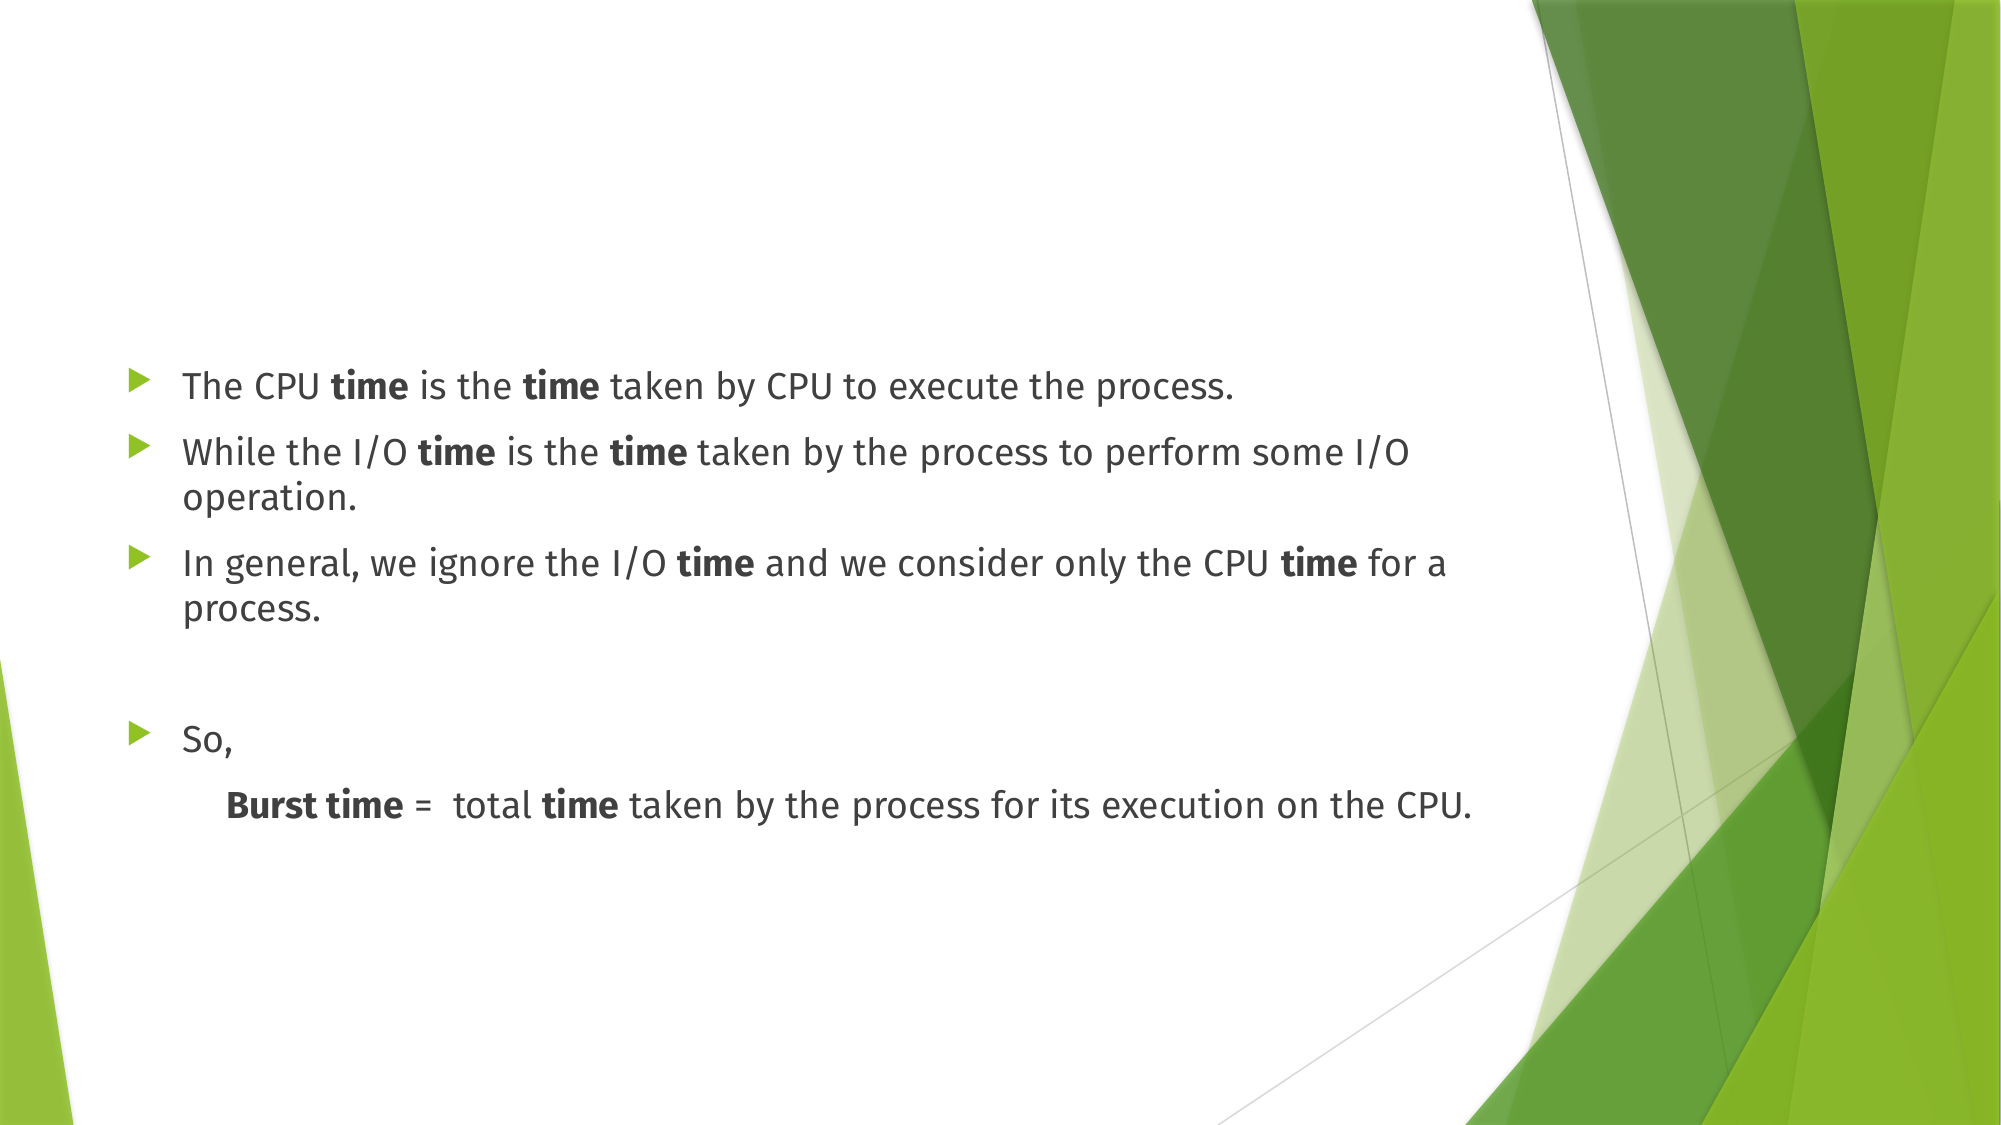

#
The CPU time is the time taken by CPU to execute the process.
While the I/O time is the time taken by the process to perform some I/O operation.
In general, we ignore the I/O time and we consider only the CPU time for a process.

So,
          Burst time =  total time taken by the process for its execution on the CPU.